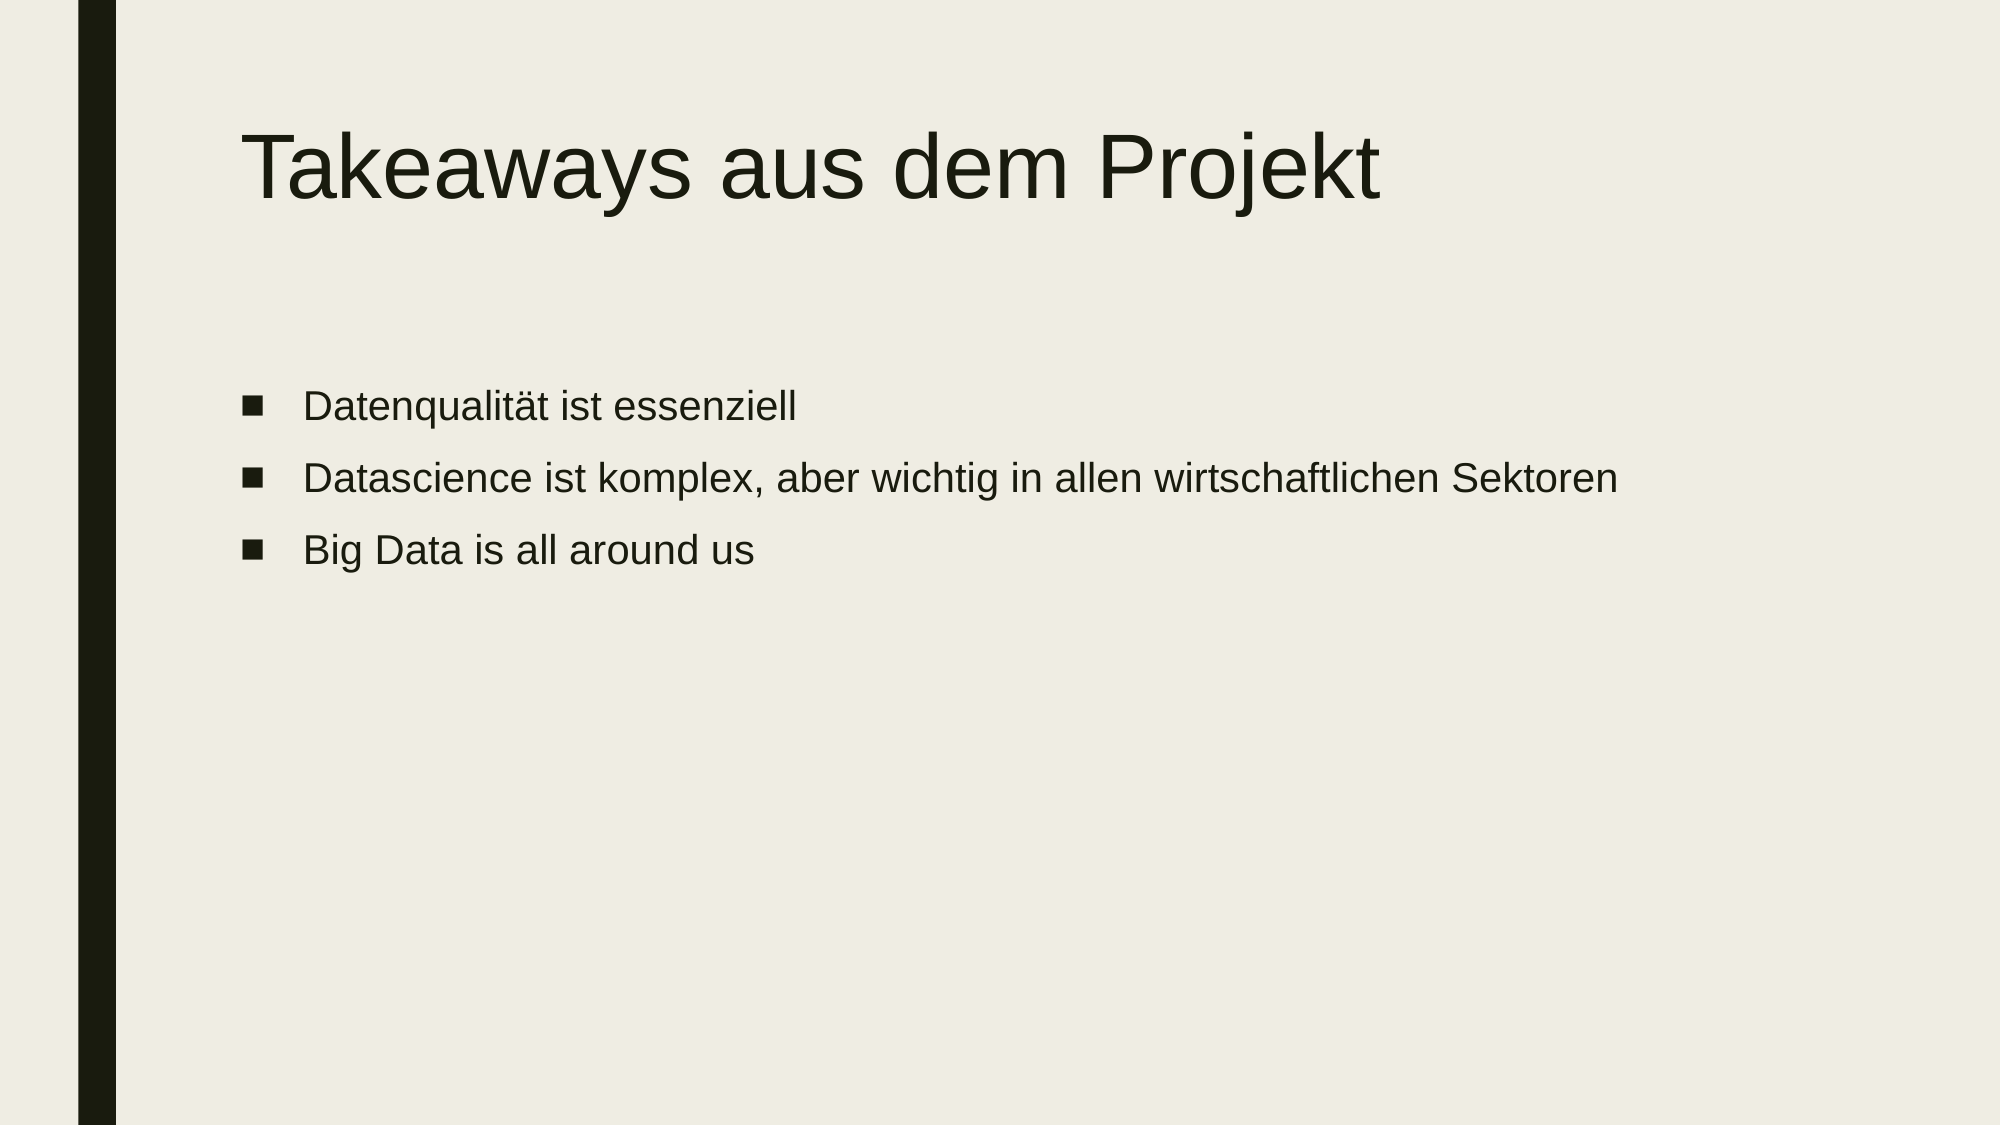

# Takeaways aus dem Projekt
Datenqualität ist essenziell
Datascience ist komplex, aber wichtig in allen wirtschaftlichen Sektoren
Big Data is all around us